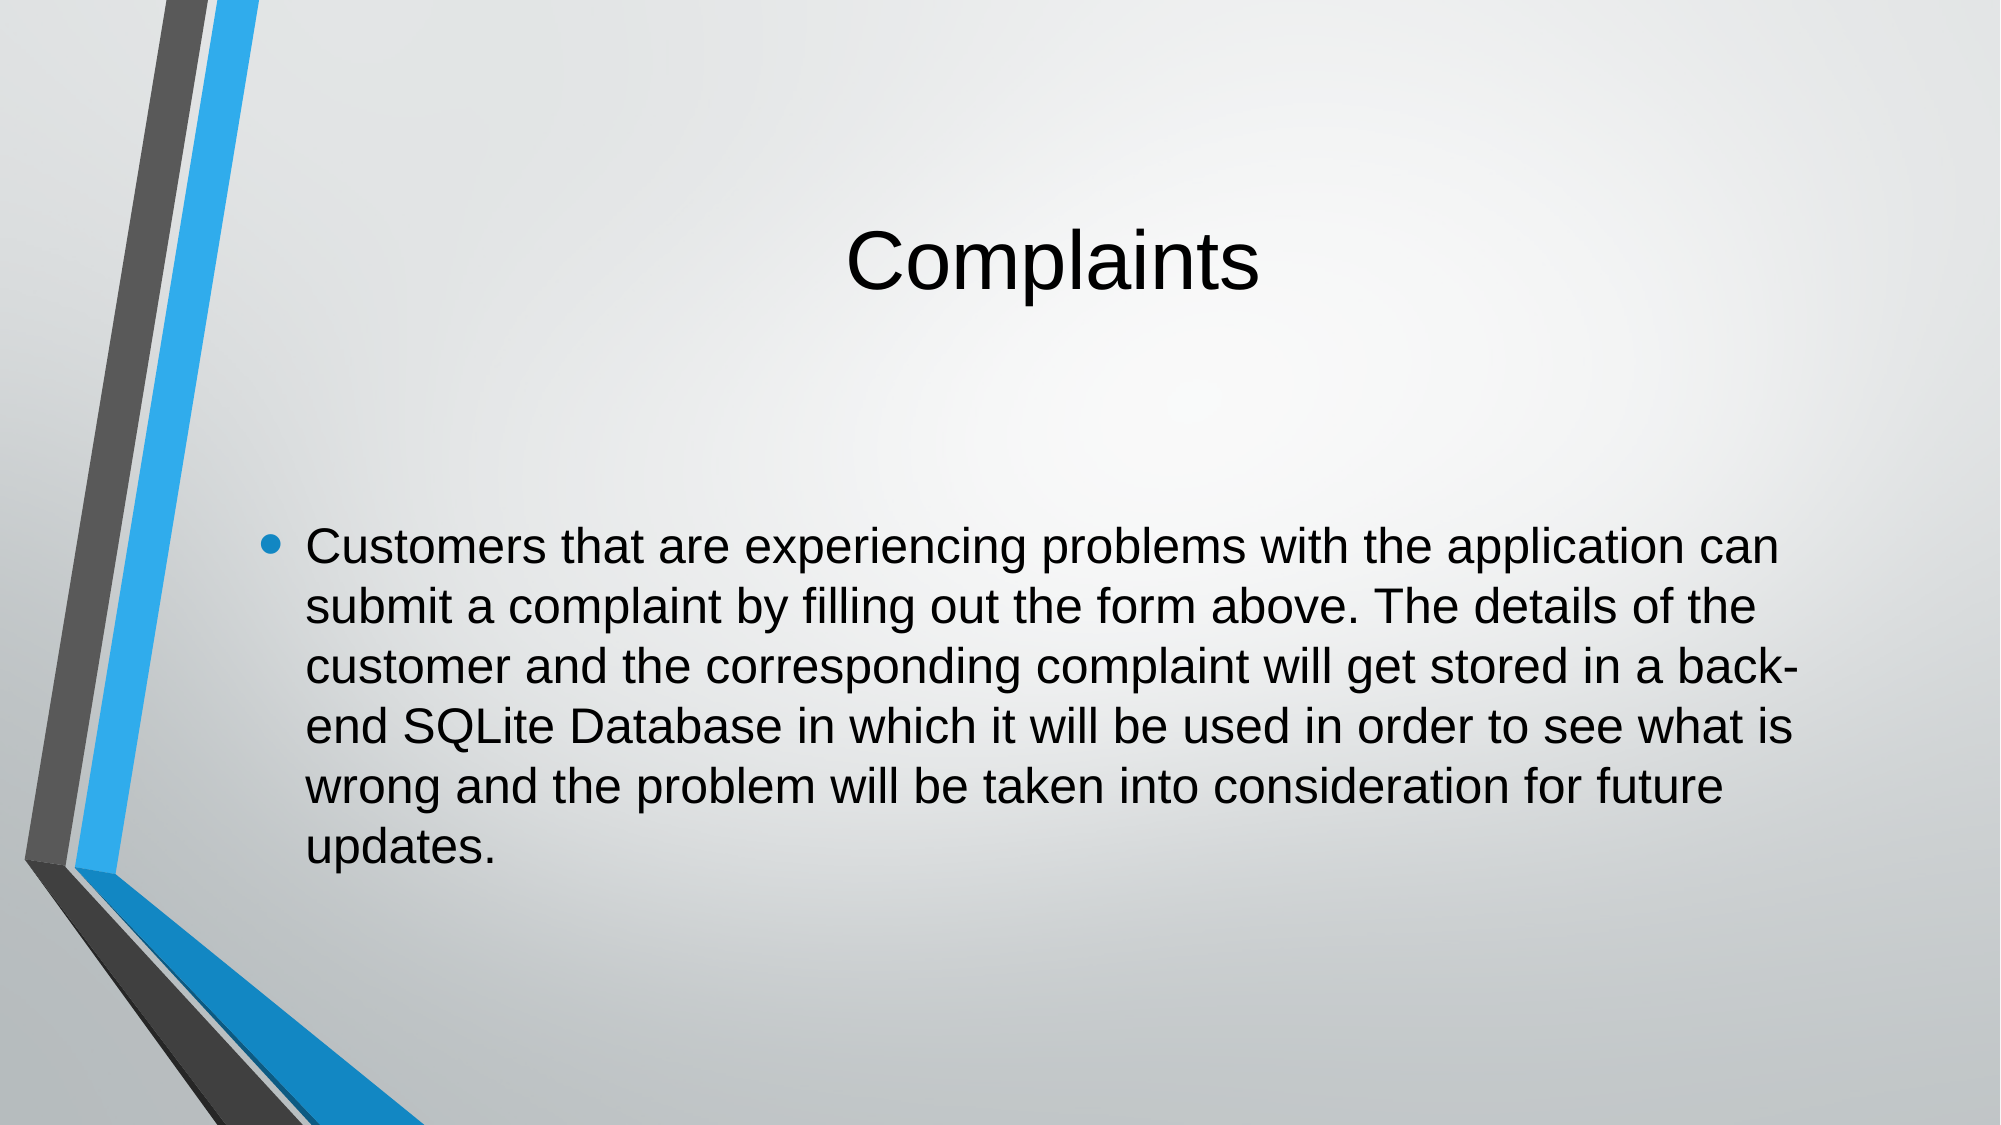

# Complaints
Customers that are experiencing problems with the application can submit a complaint by filling out the form above. The details of the customer and the corresponding complaint will get stored in a back-end SQLite Database in which it will be used in order to see what is wrong and the problem will be taken into consideration for future updates.